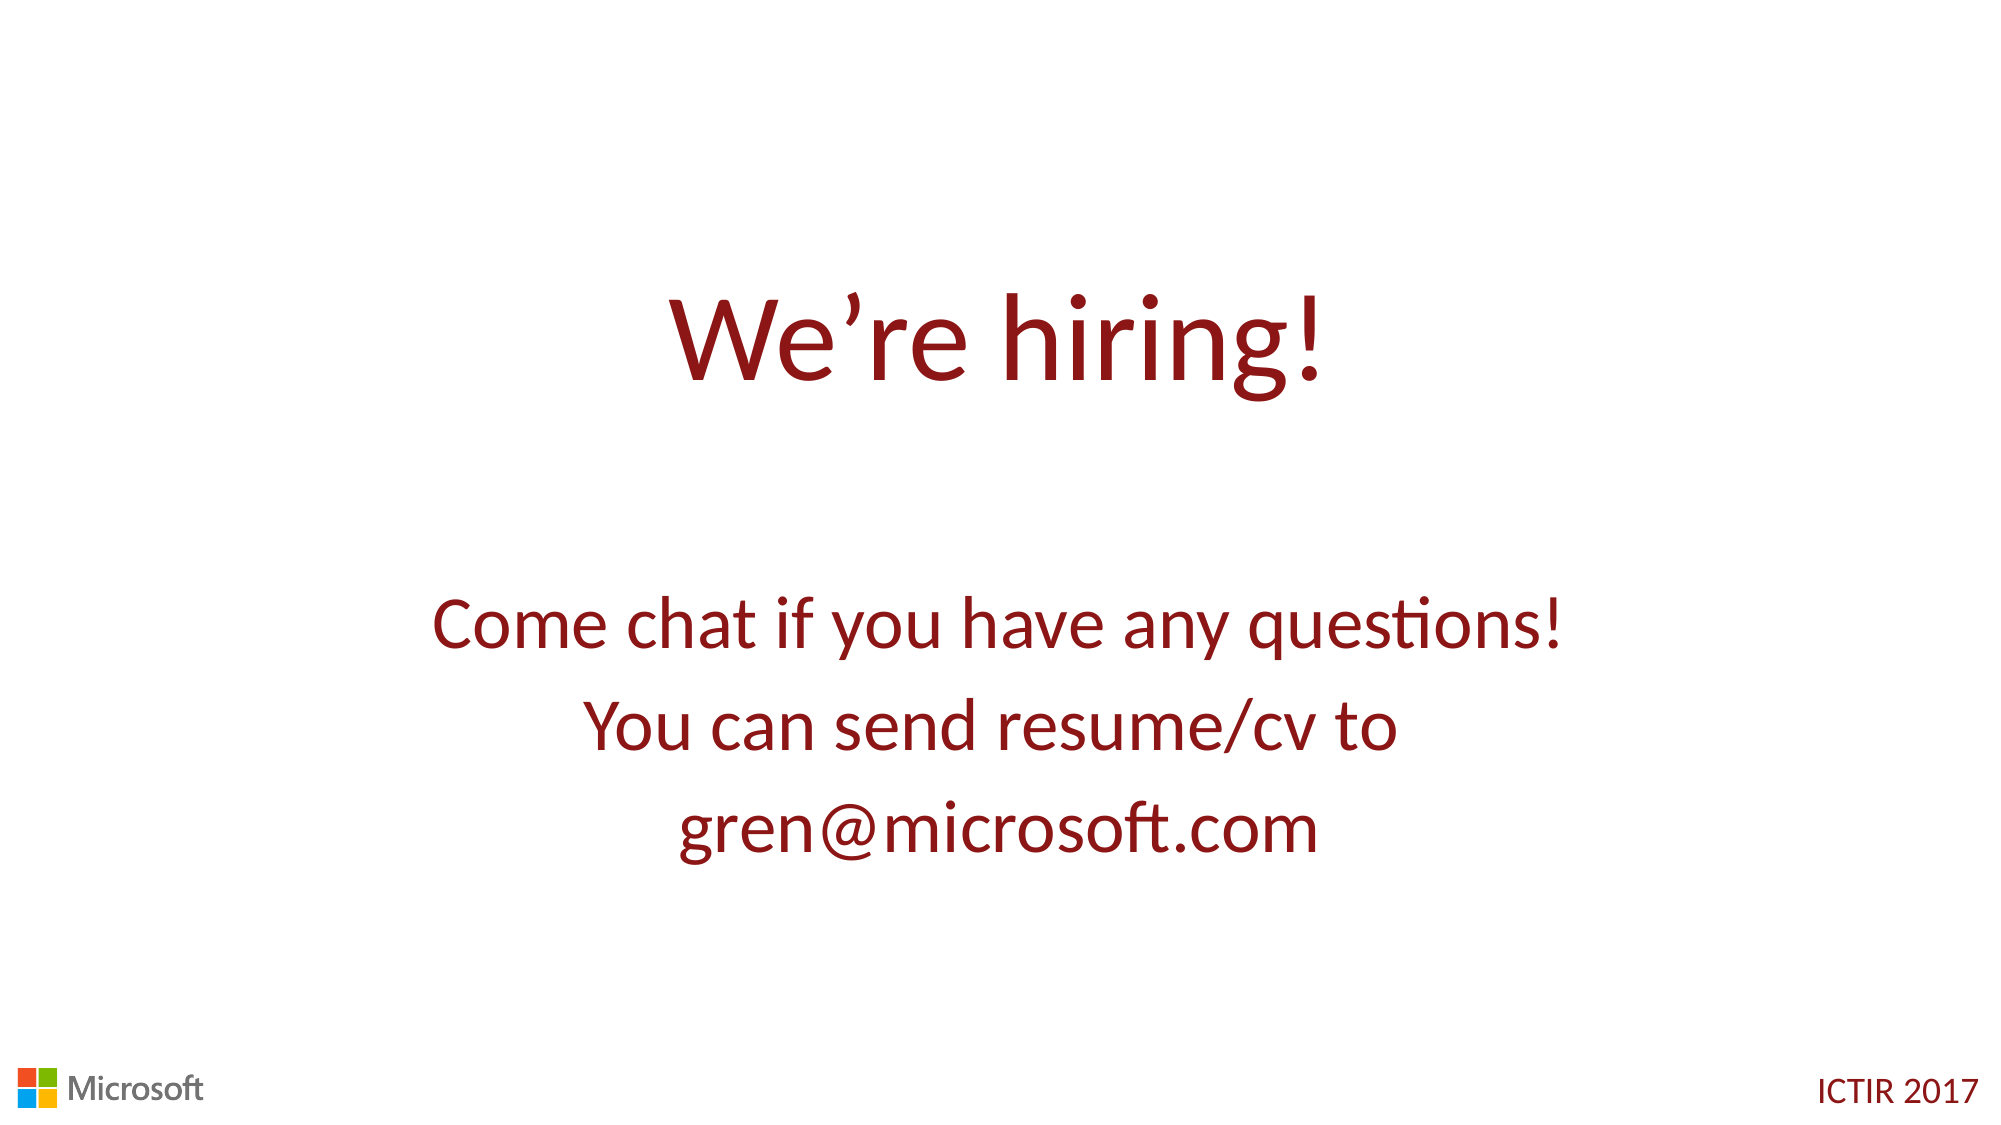

We’re hiring!

Come chat if you have any questions!
You can send resume/cv to
gren@microsoft.com